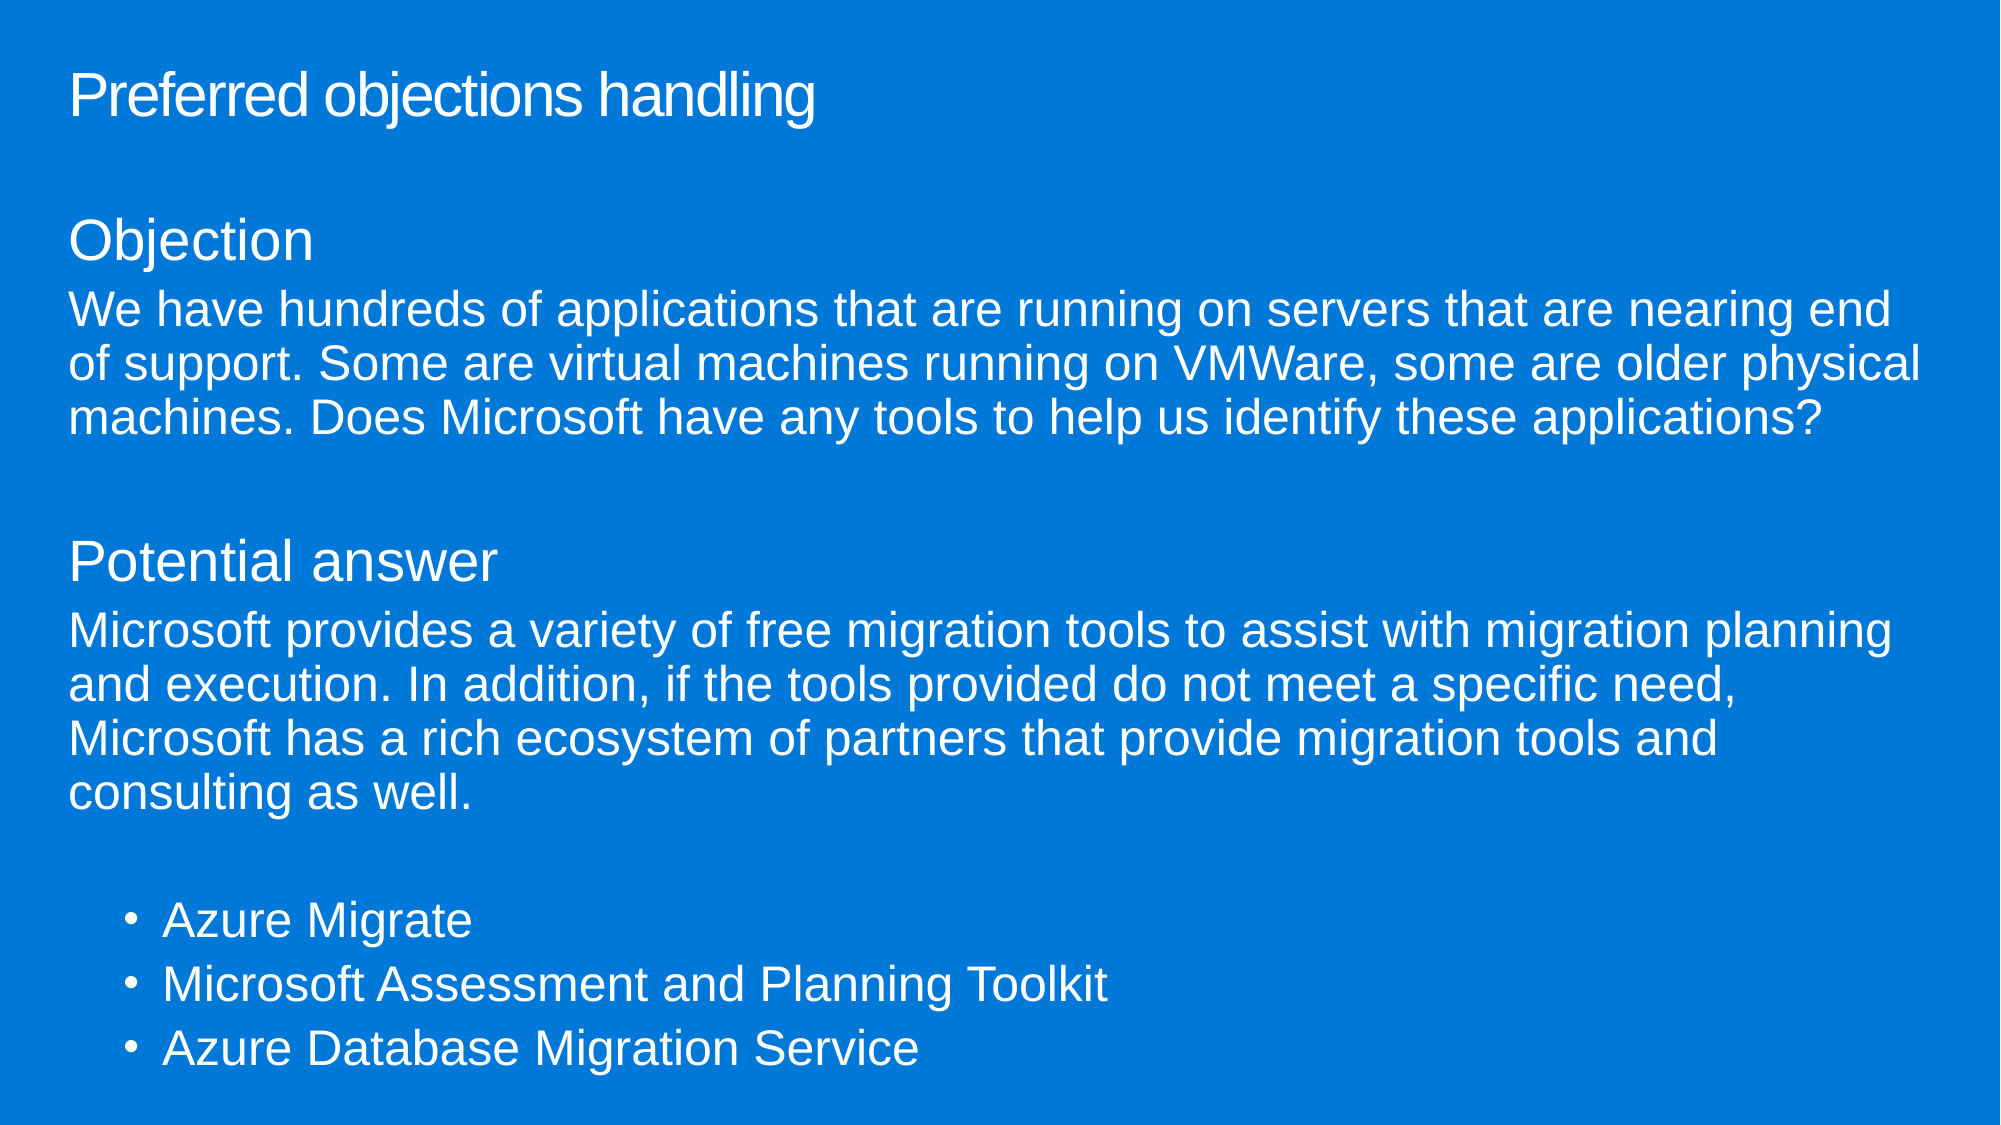

# Preferred objections handling
Objection
We have hundreds of applications that are running on servers that are nearing end of support. Some are virtual machines running on VMWare, some are older physical machines. Does Microsoft have any tools to help us identify these applications?

Potential answer
Microsoft provides a variety of free migration tools to assist with migration planning and execution. In addition, if the tools provided do not meet a specific need, Microsoft has a rich ecosystem of partners that provide migration tools and consulting as well.

Azure Migrate
Microsoft Assessment and Planning Toolkit
Azure Database Migration Service